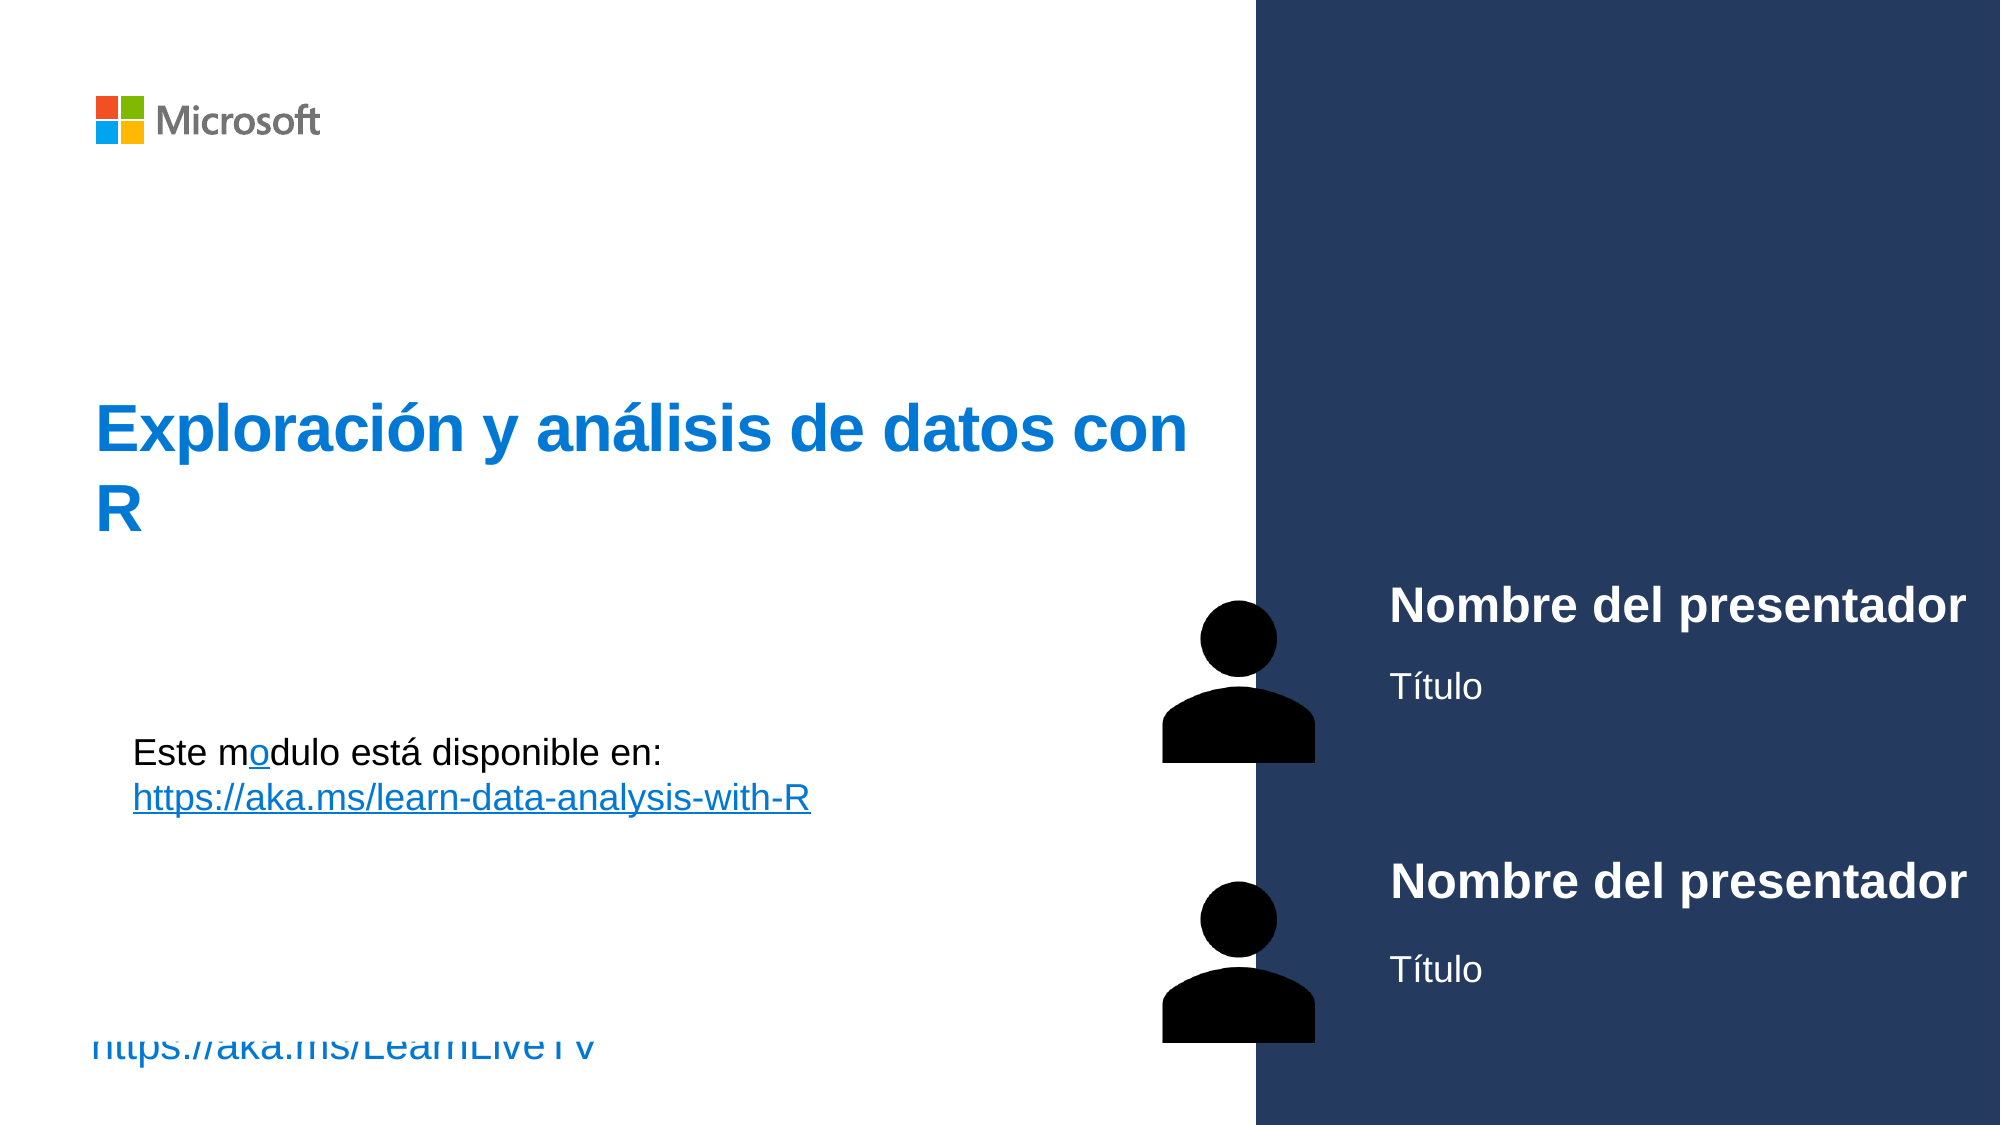

# Exploración y análisis de datos con R
Nombre del presentador
Título
Este modulo está disponible en: https://aka.ms/learn-data-analysis-with-R

Nombre del presentador

Título